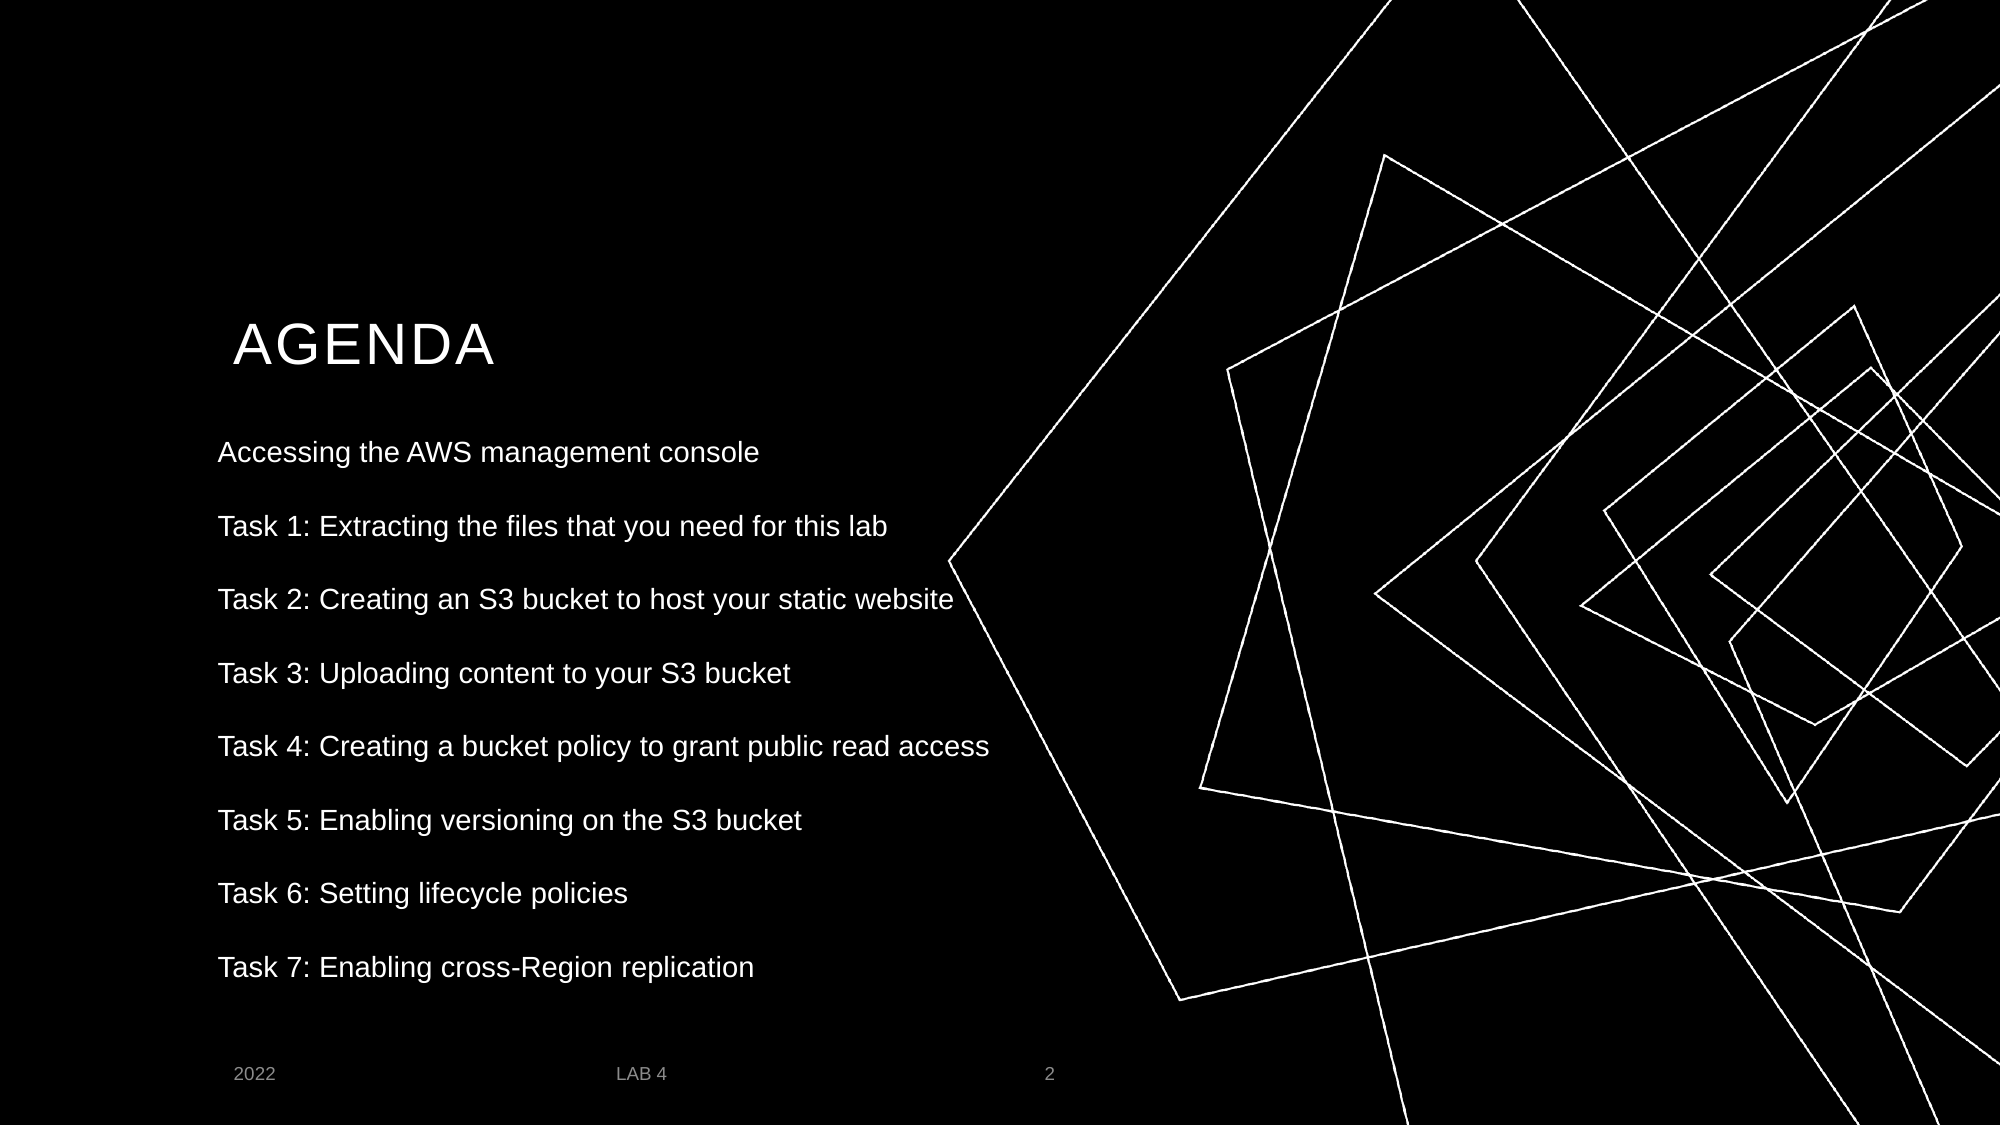

# AGENDA
Accessing the AWS management console
Task 1: Extracting the files that you need for this lab
Task 2: Creating an S3 bucket to host your static website
Task 3: Uploading content to your S3 bucket
Task 4: Creating a bucket policy to grant public read access
Task 5: Enabling versioning on the S3 bucket
Task 6: Setting lifecycle policies
Task 7: Enabling cross-Region replication
LAB 4
2022
2